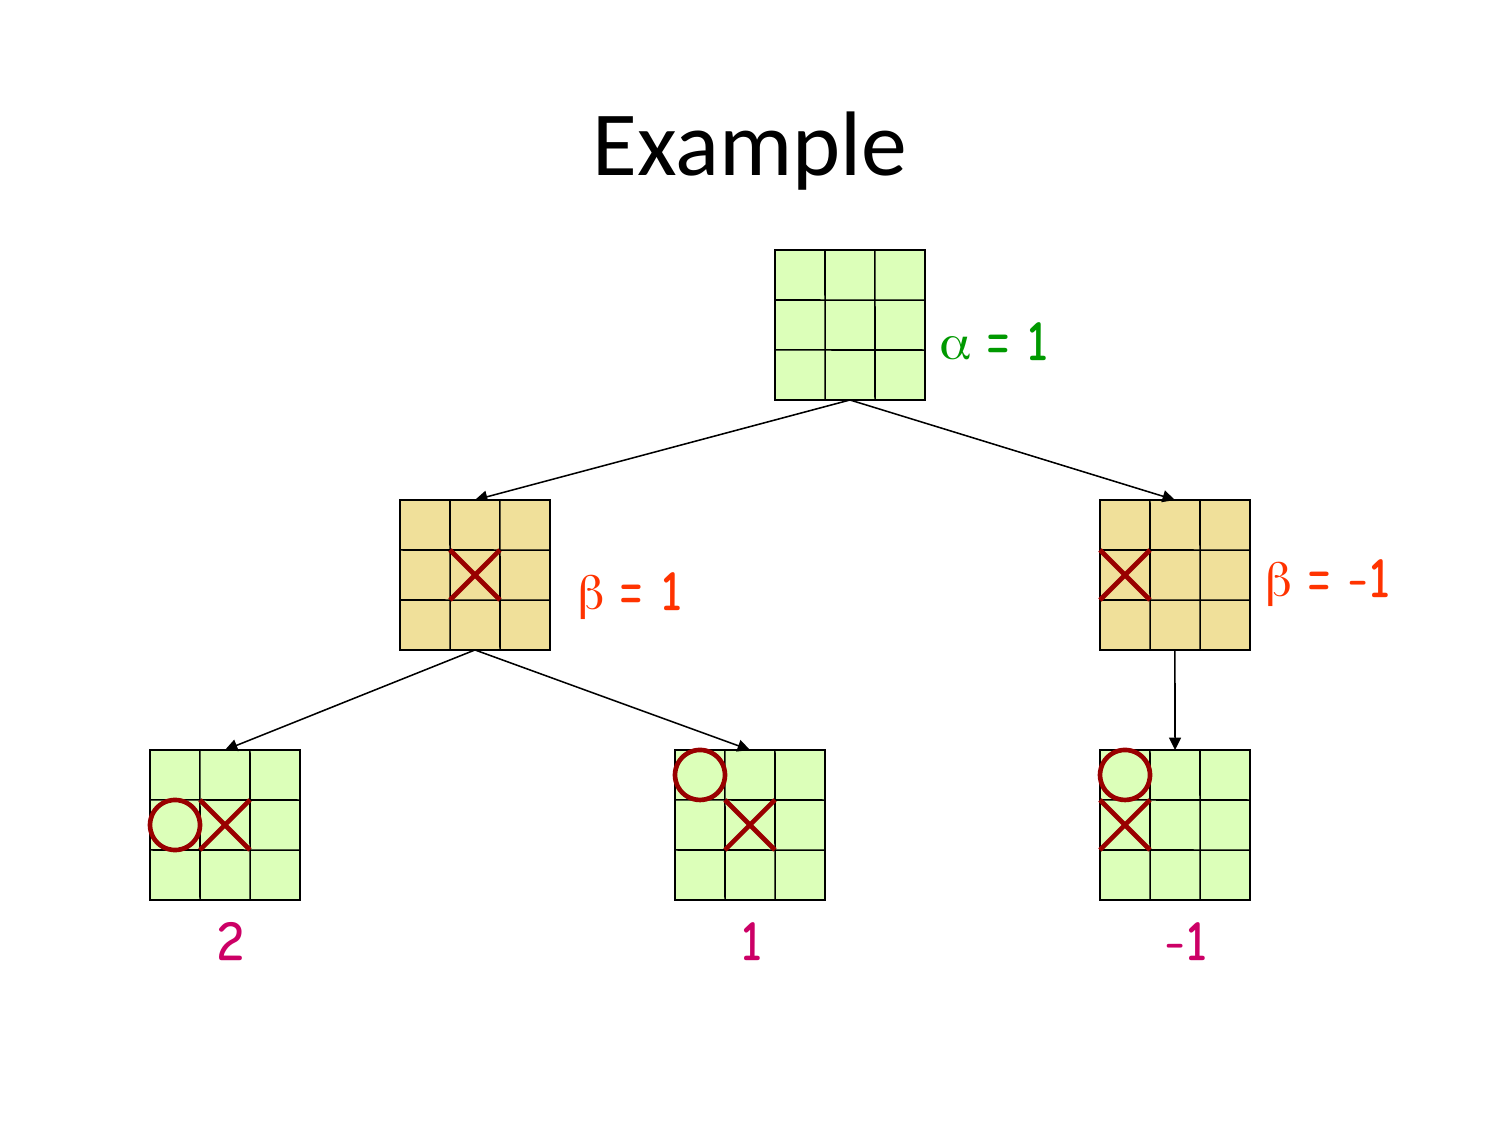

# Example

β = 1

2

1
α = 1

-1
β = -1